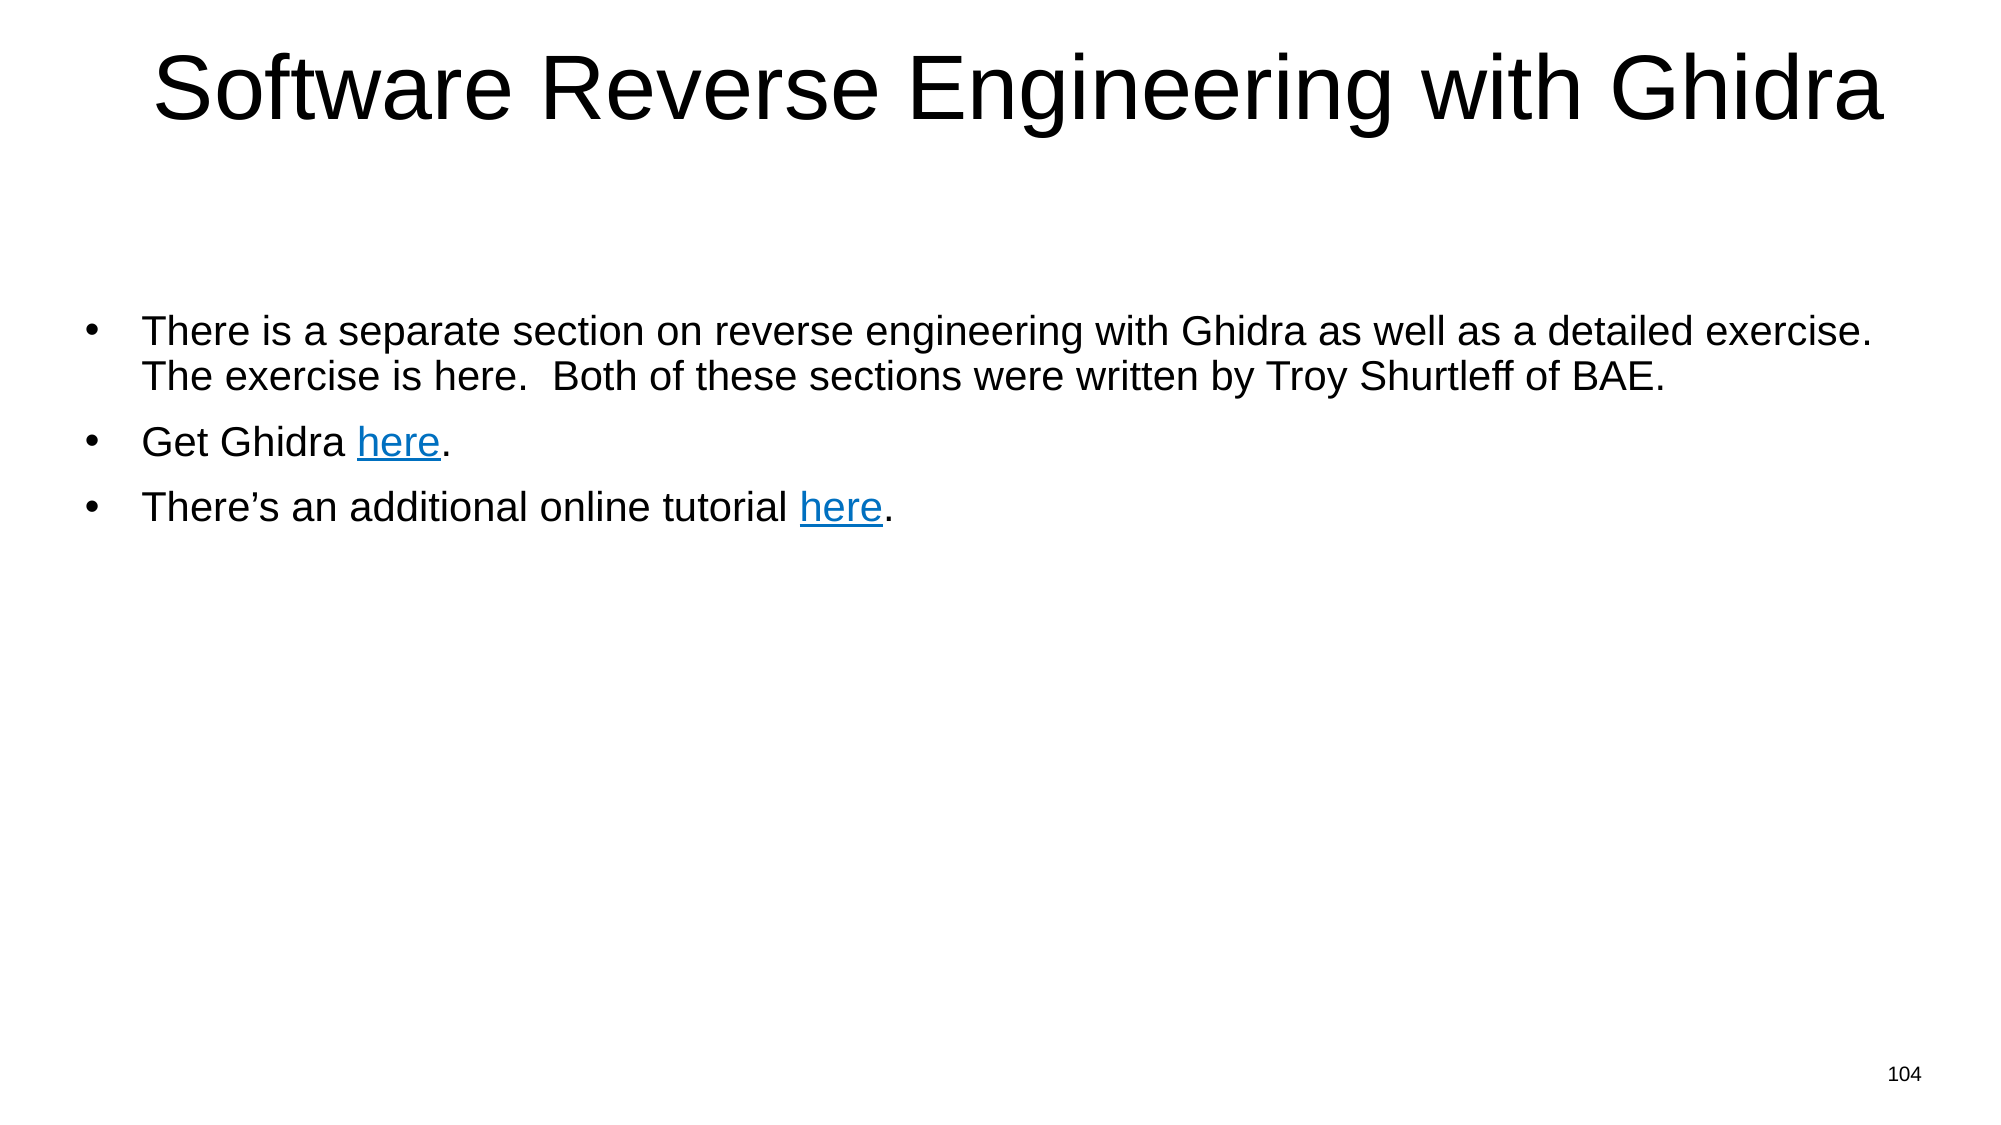

# Software Reverse Engineering with Ghidra
There is a separate section on reverse engineering with Ghidra as well as a detailed exercise.  The exercise is here.  Both of these sections were written by Troy Shurtleff of BAE.
Get Ghidra here.
There’s an additional online tutorial here.
104